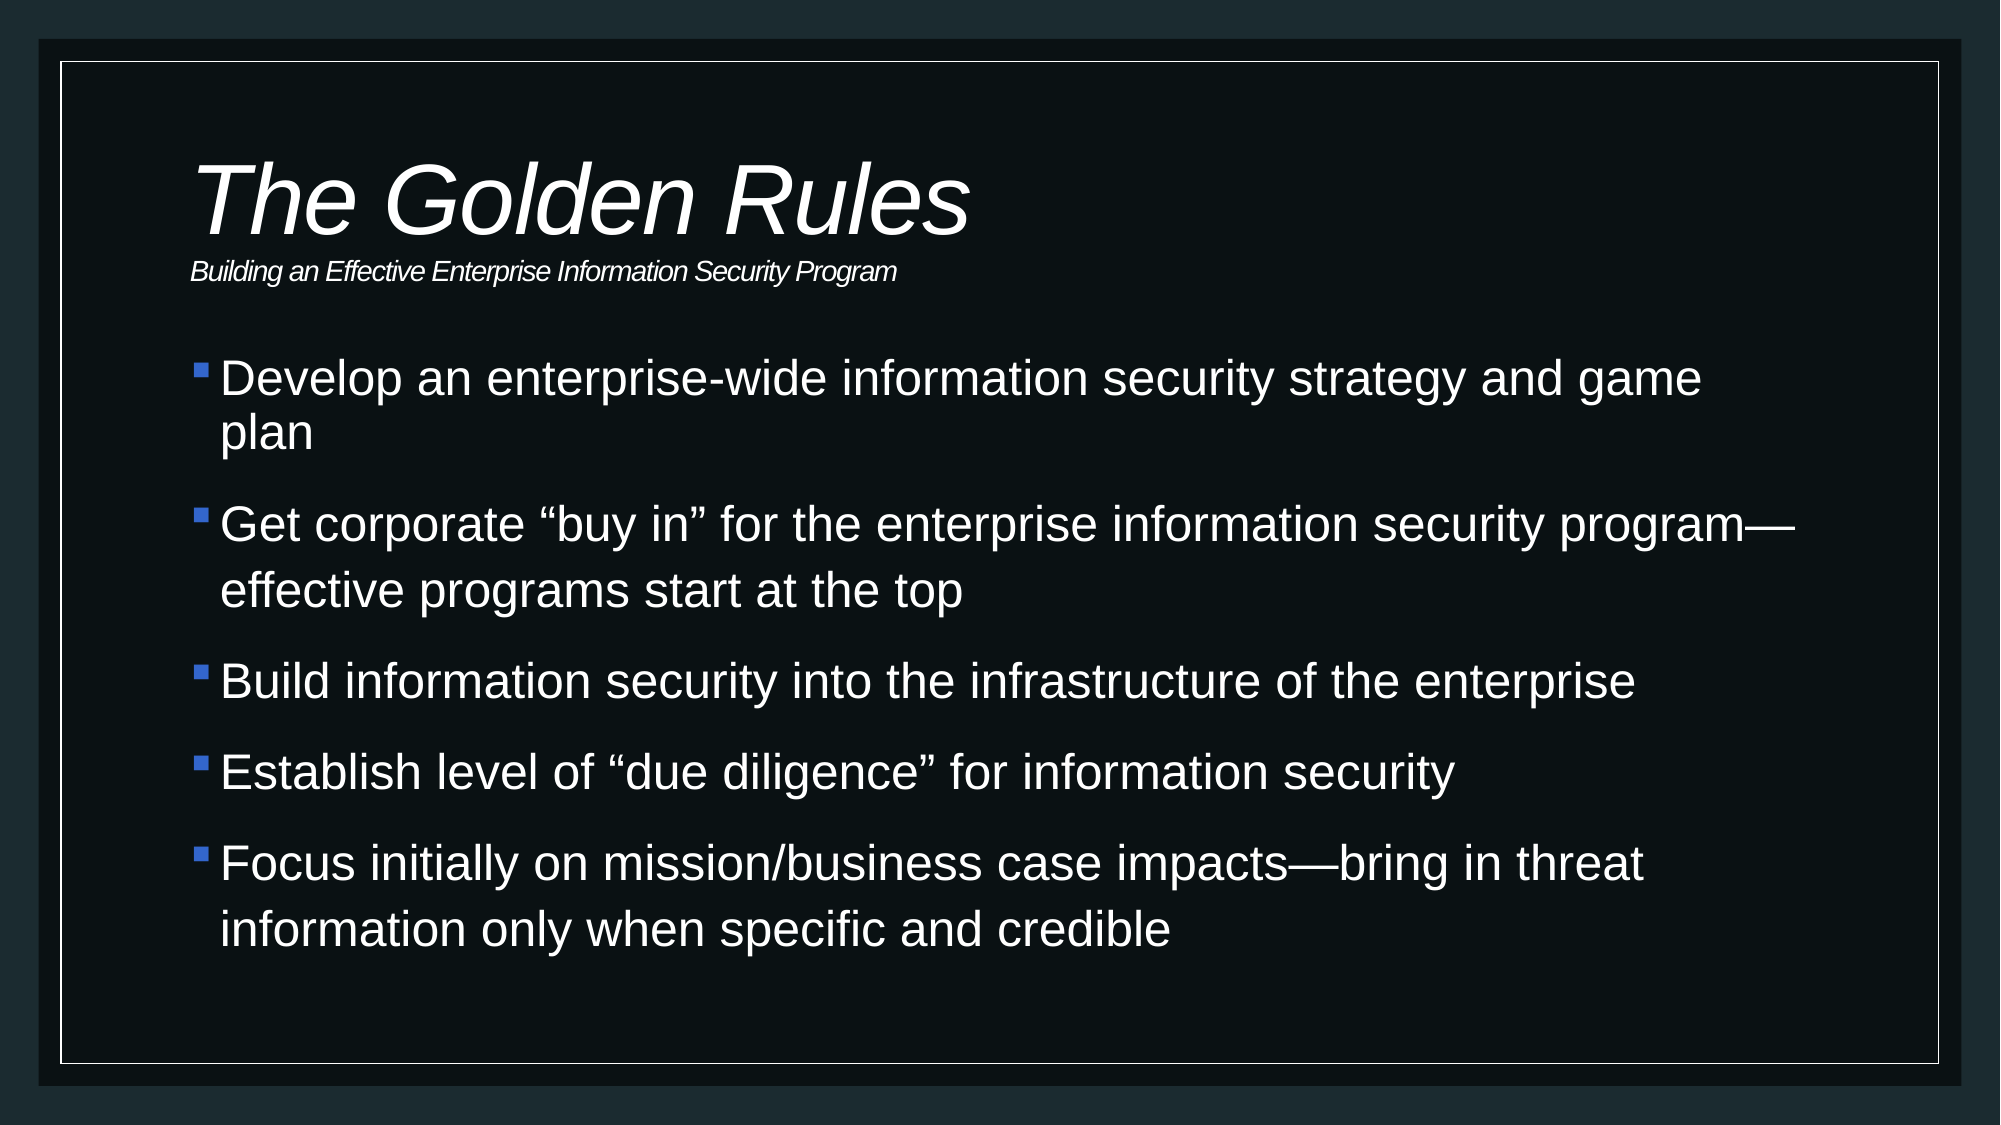

# The Golden Rules Building an Effective Enterprise Information Security Program
Develop an enterprise-wide information security strategy and game plan
Get corporate “buy in” for the enterprise information security program—effective programs start at the top
Build information security into the infrastructure of the enterprise
Establish level of “due diligence” for information security
Focus initially on mission/business case impacts—bring in threat information only when specific and credible